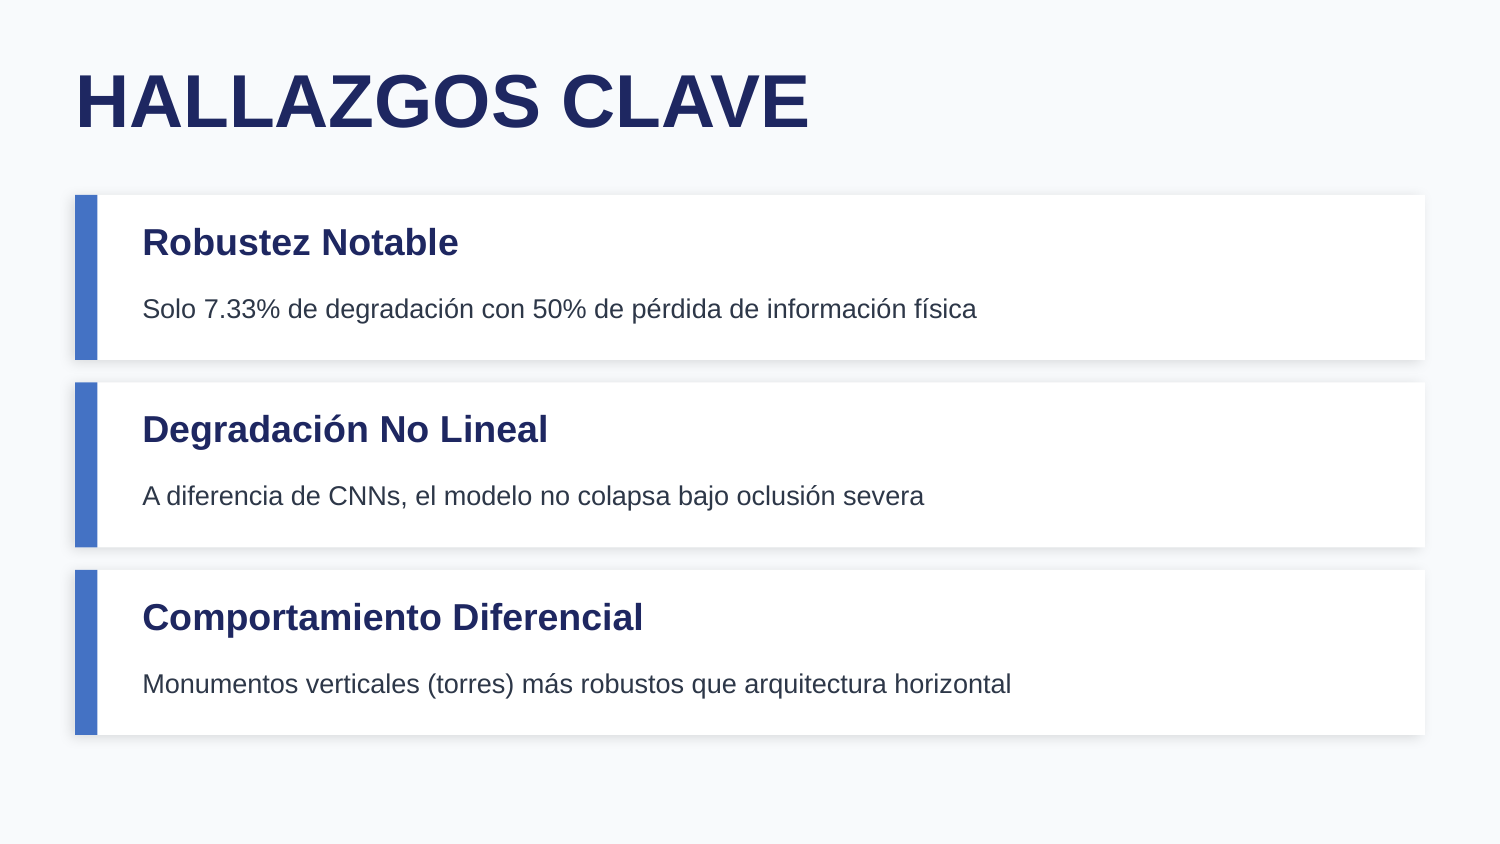

HALLAZGOS CLAVE

Robustez Notable
Solo 7.33% de degradación con 50% de pérdida de información física

Degradación No Lineal
A diferencia de CNNs, el modelo no colapsa bajo oclusión severa

Comportamiento Diferencial
Monumentos verticales (torres) más robustos que arquitectura horizontal